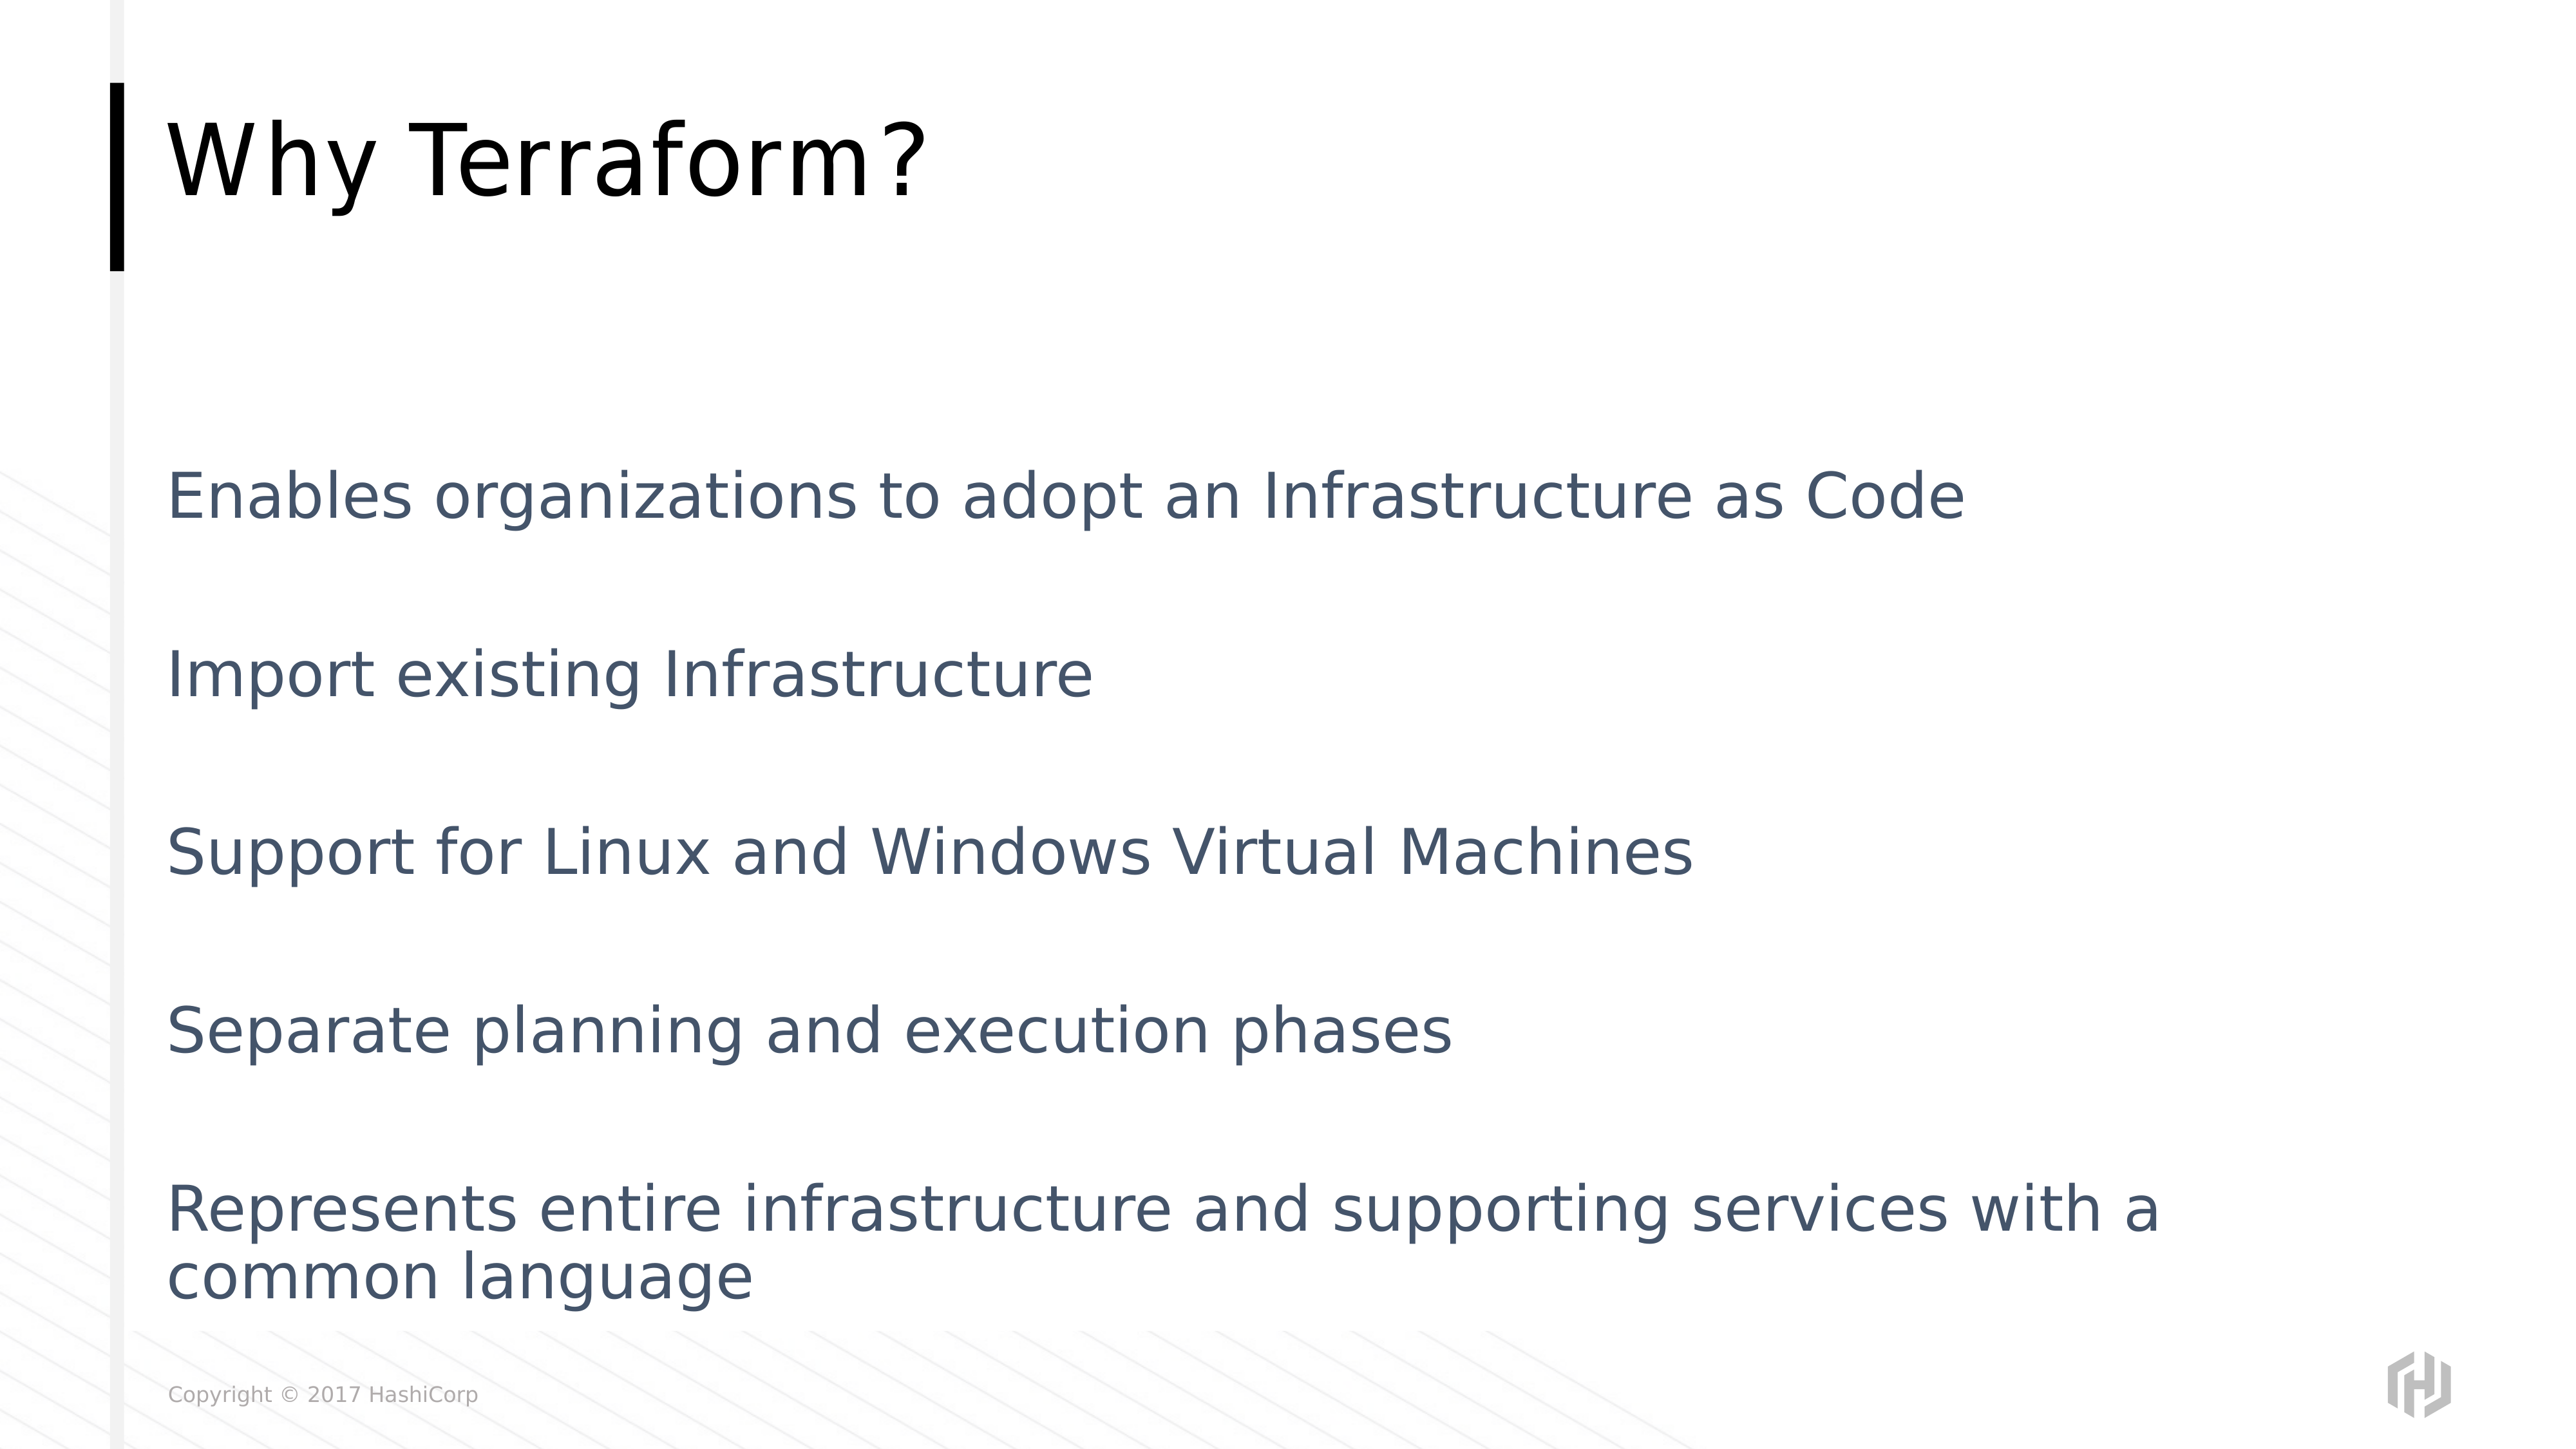

# Why Terraform?

Enables organizations to adopt an Infrastructure as Code

Import existing Infrastructure

Support for Linux and Windows Virtual Machines

Separate planning and execution phases

Represents entire infrastructure and supporting services with a common language